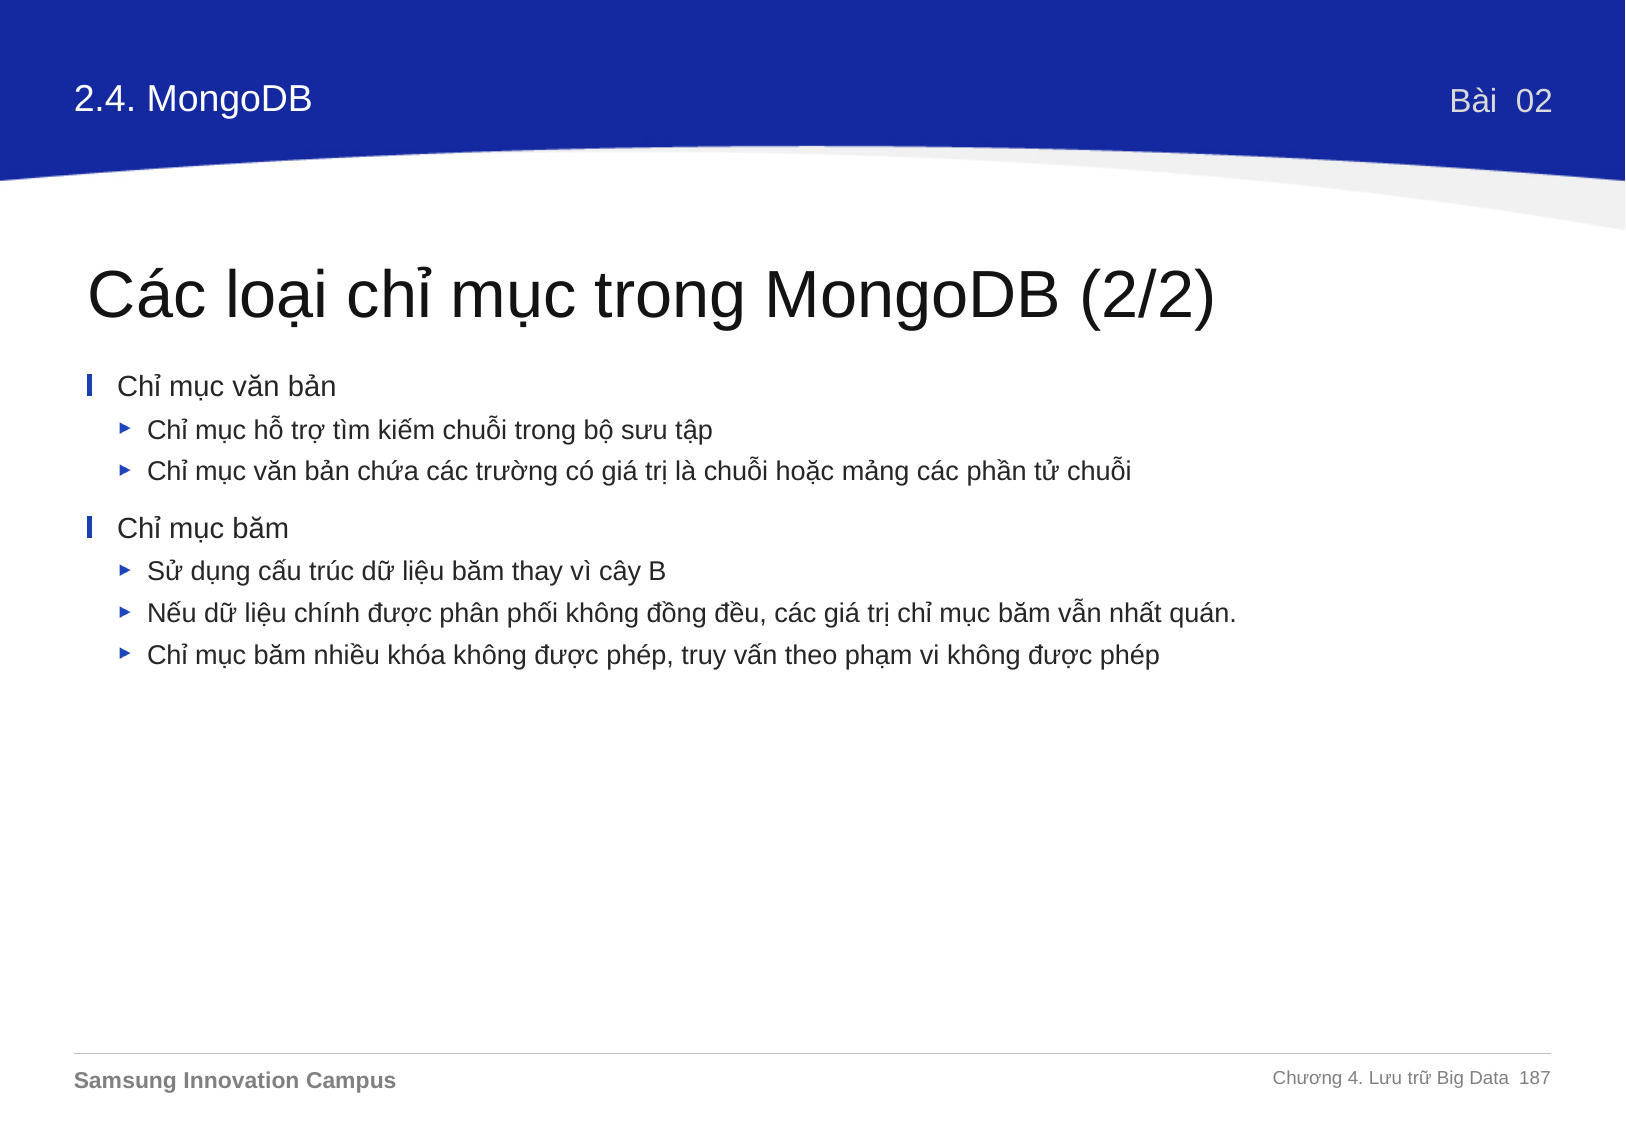

2.4. MongoDB
Bài  02
Các loại chỉ mục trong MongoDB (2/2)
Chỉ mục văn bản
Chỉ mục hỗ trợ tìm kiếm chuỗi trong bộ sưu tập
Chỉ mục văn bản chứa các trường có giá trị là chuỗi hoặc mảng các phần tử chuỗi
Chỉ mục băm
Sử dụng cấu trúc dữ liệu băm thay vì cây B
Nếu dữ liệu chính được phân phối không đồng đều, các giá trị chỉ mục băm vẫn nhất quán.
Chỉ mục băm nhiều khóa không được phép, truy vấn theo phạm vi không được phép